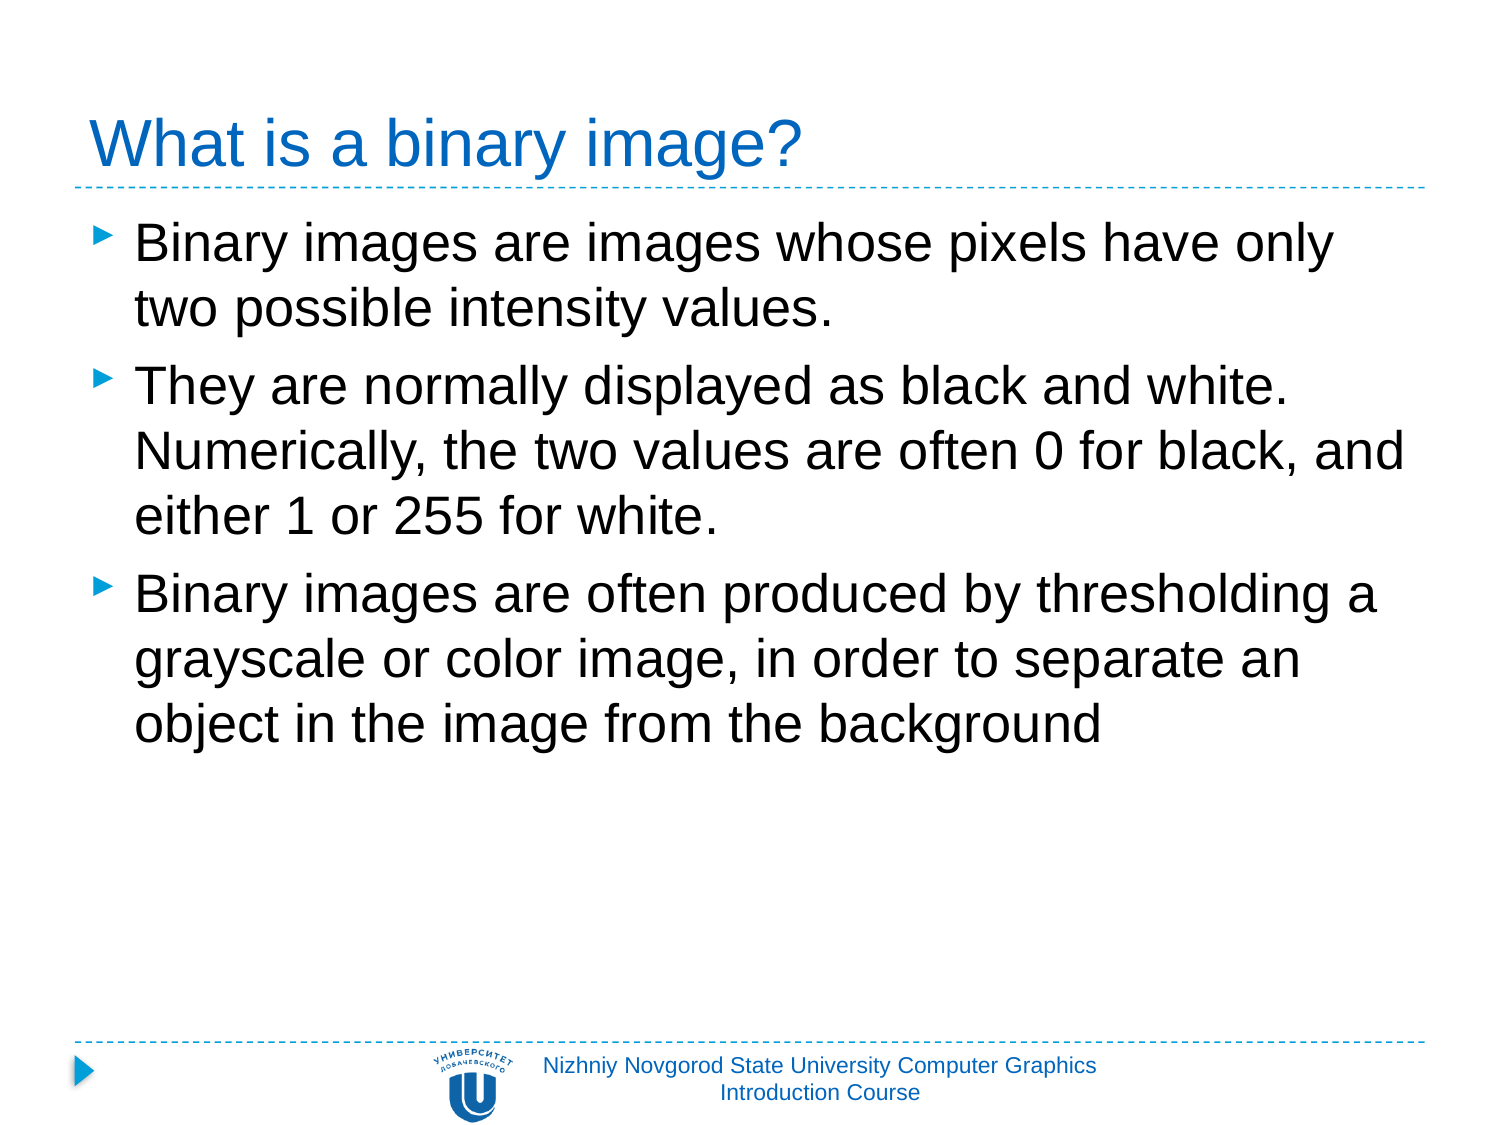

# What is a binary image?
Binary images are images whose pixels have only two possible intensity values.
They are normally displayed as black and white. Numerically, the two values are often 0 for black, and either 1 or 255 for white.
Binary images are often produced by thresholding a grayscale or color image, in order to separate an object in the image from the background
156
Nizhniy Novgorod State University Computer Graphics Introduction Course